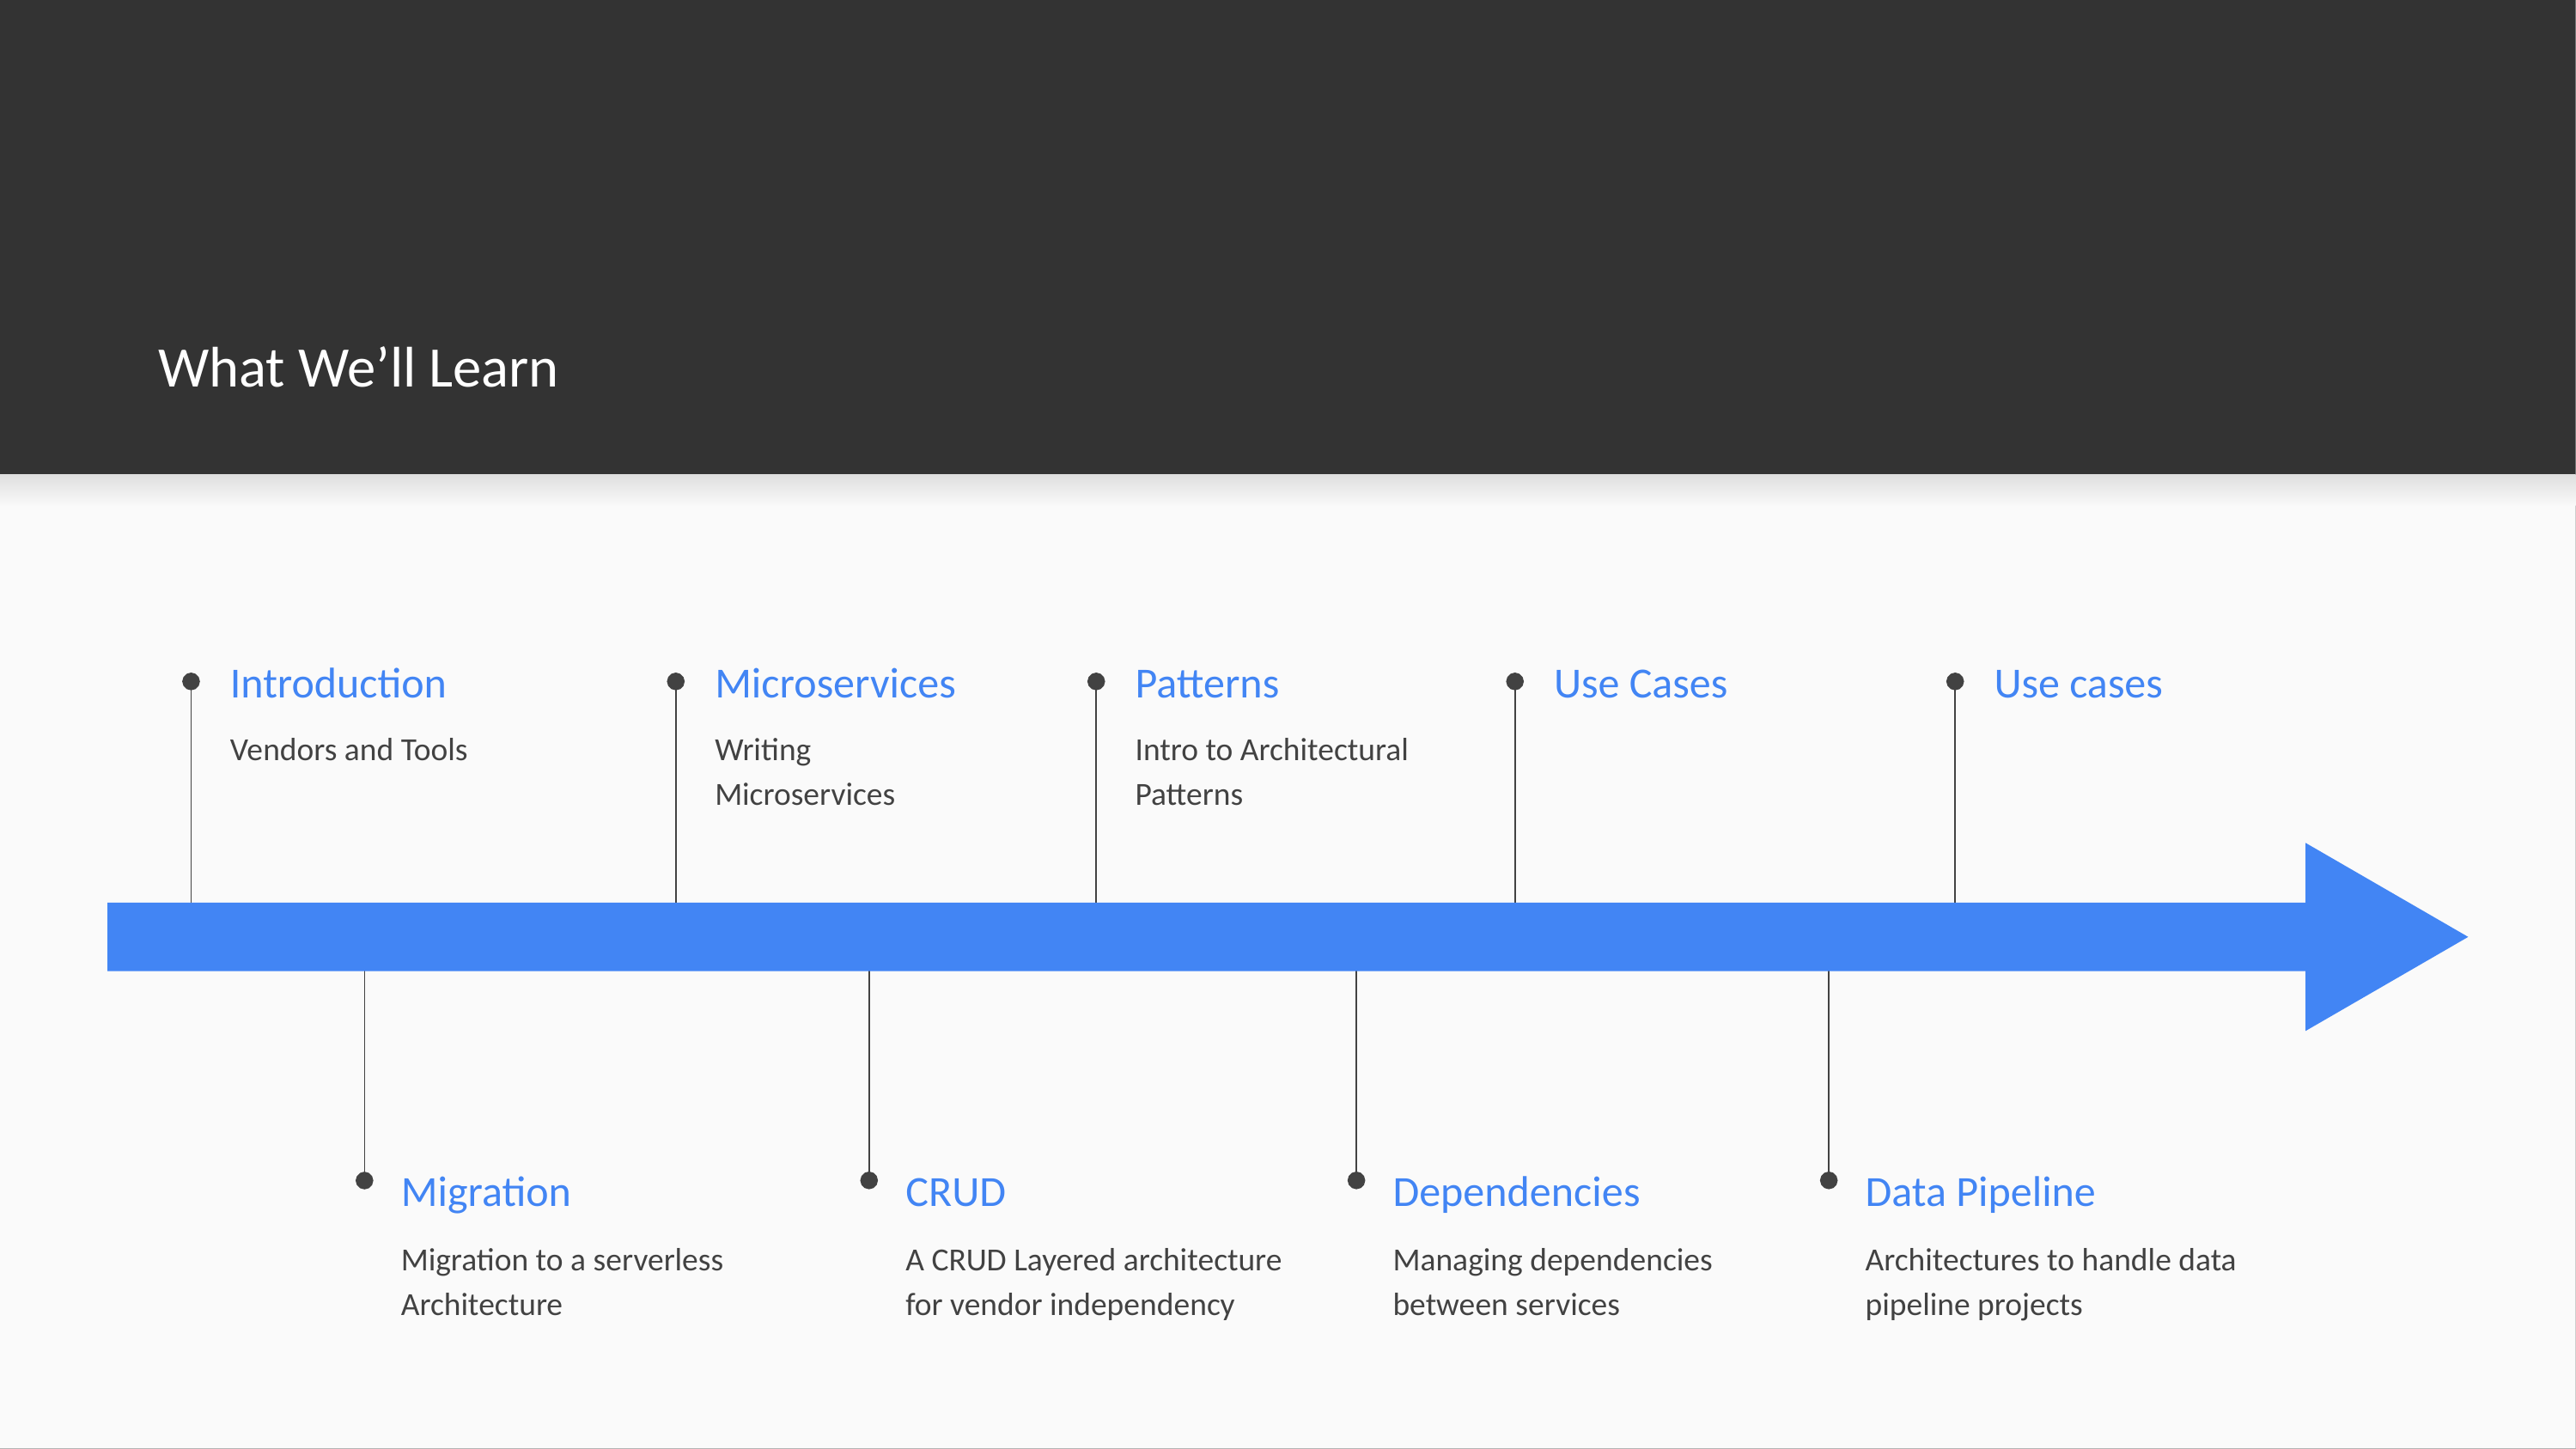

What We’ll Learn
# Introduction
Microservices
Patterns
Use Cases
Use cases
Vendors and Tools
Writing Microservices
Intro to Architectural Patterns

CRUD
Dependencies
Data Pipeline
Migration
A CRUD Layered architecture for vendor independency
Managing dependencies between services
Architectures to handle data pipeline projects
Migration to a serverless Architecture